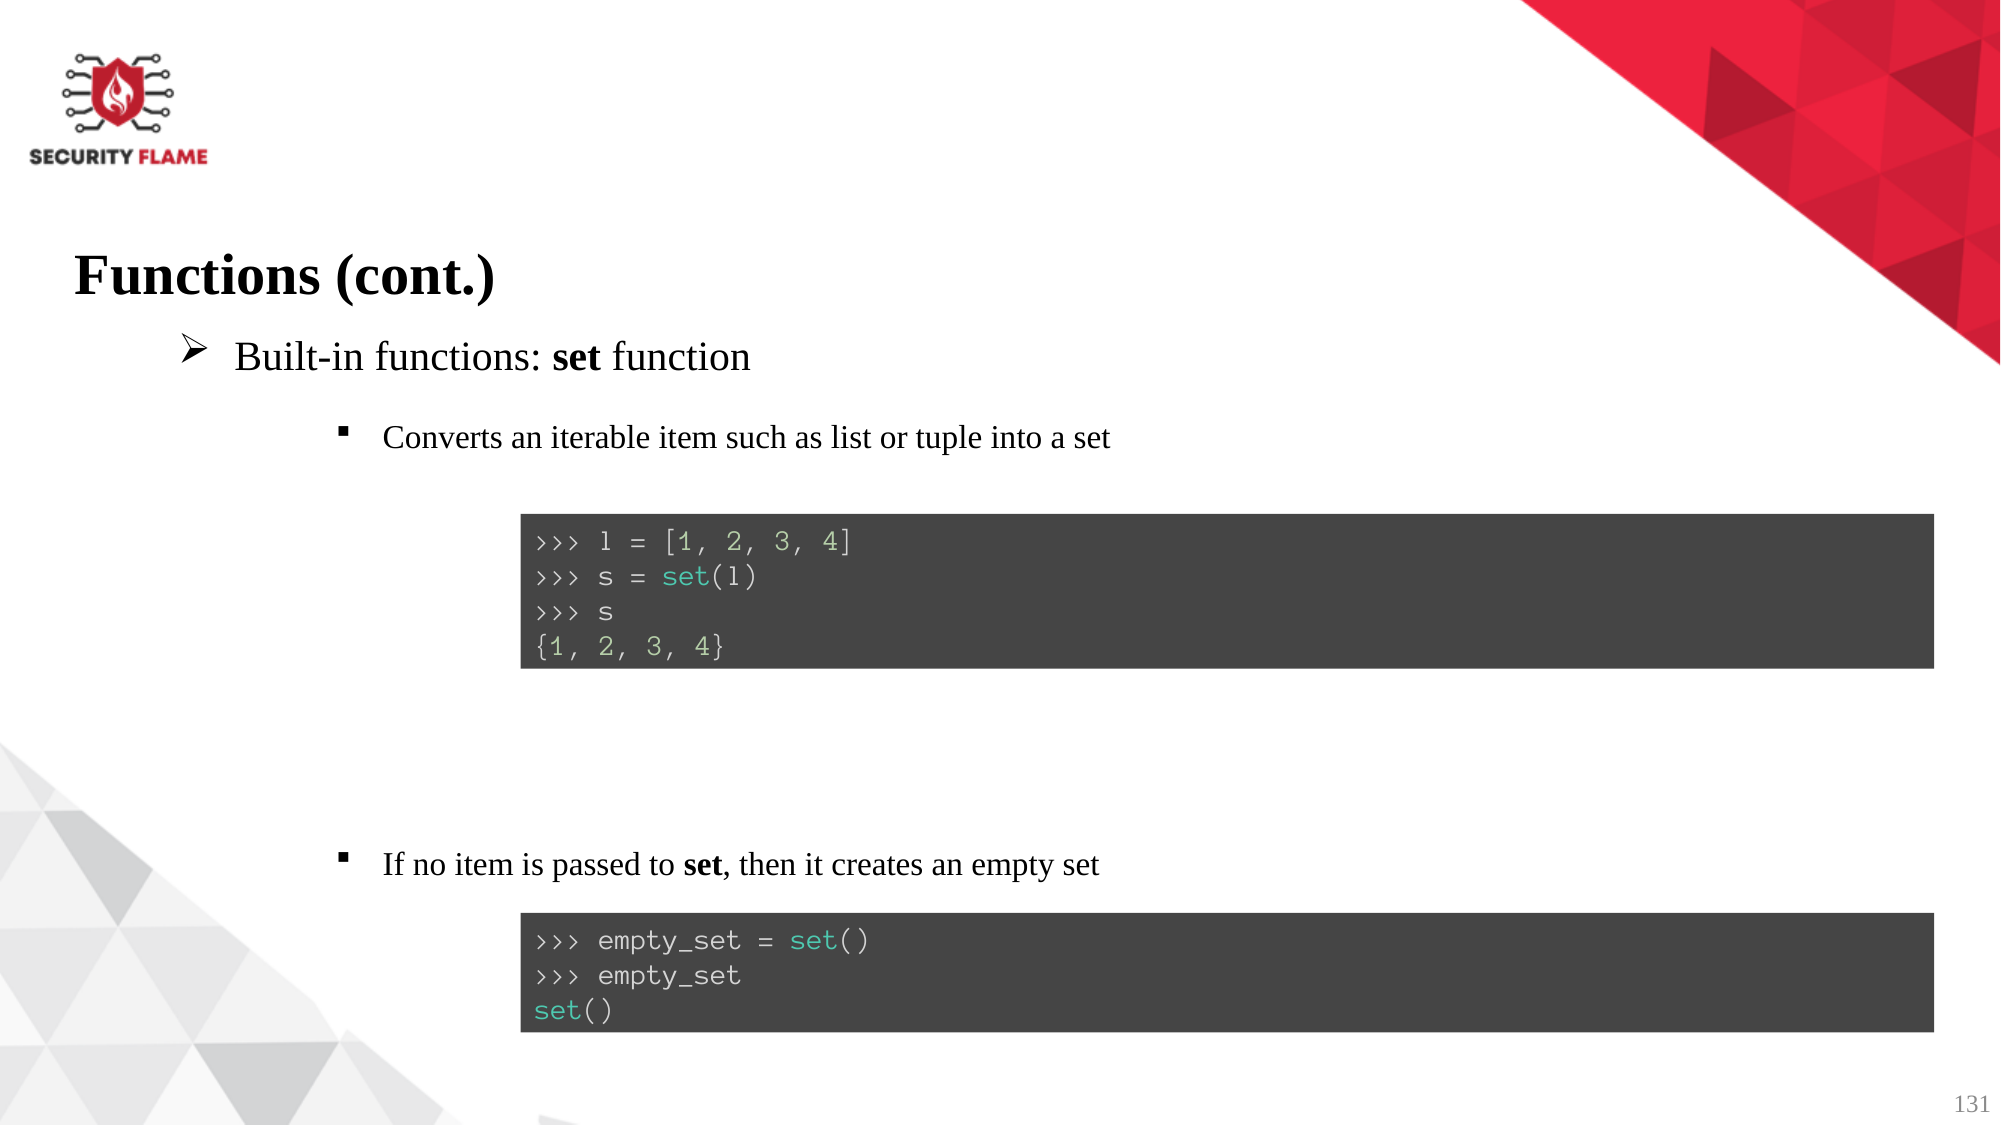

Functions (cont.)
Built-in functions: set function
Converts an iterable item such as list or tuple into a set
>>> l = [1, 2, 3, 4]
>>> s = set(l)
>>> s
{1, 2, 3, 4}
If no item is passed to set, then it creates an empty set
>>> empty_set = set()
>>> empty_set
set()
131